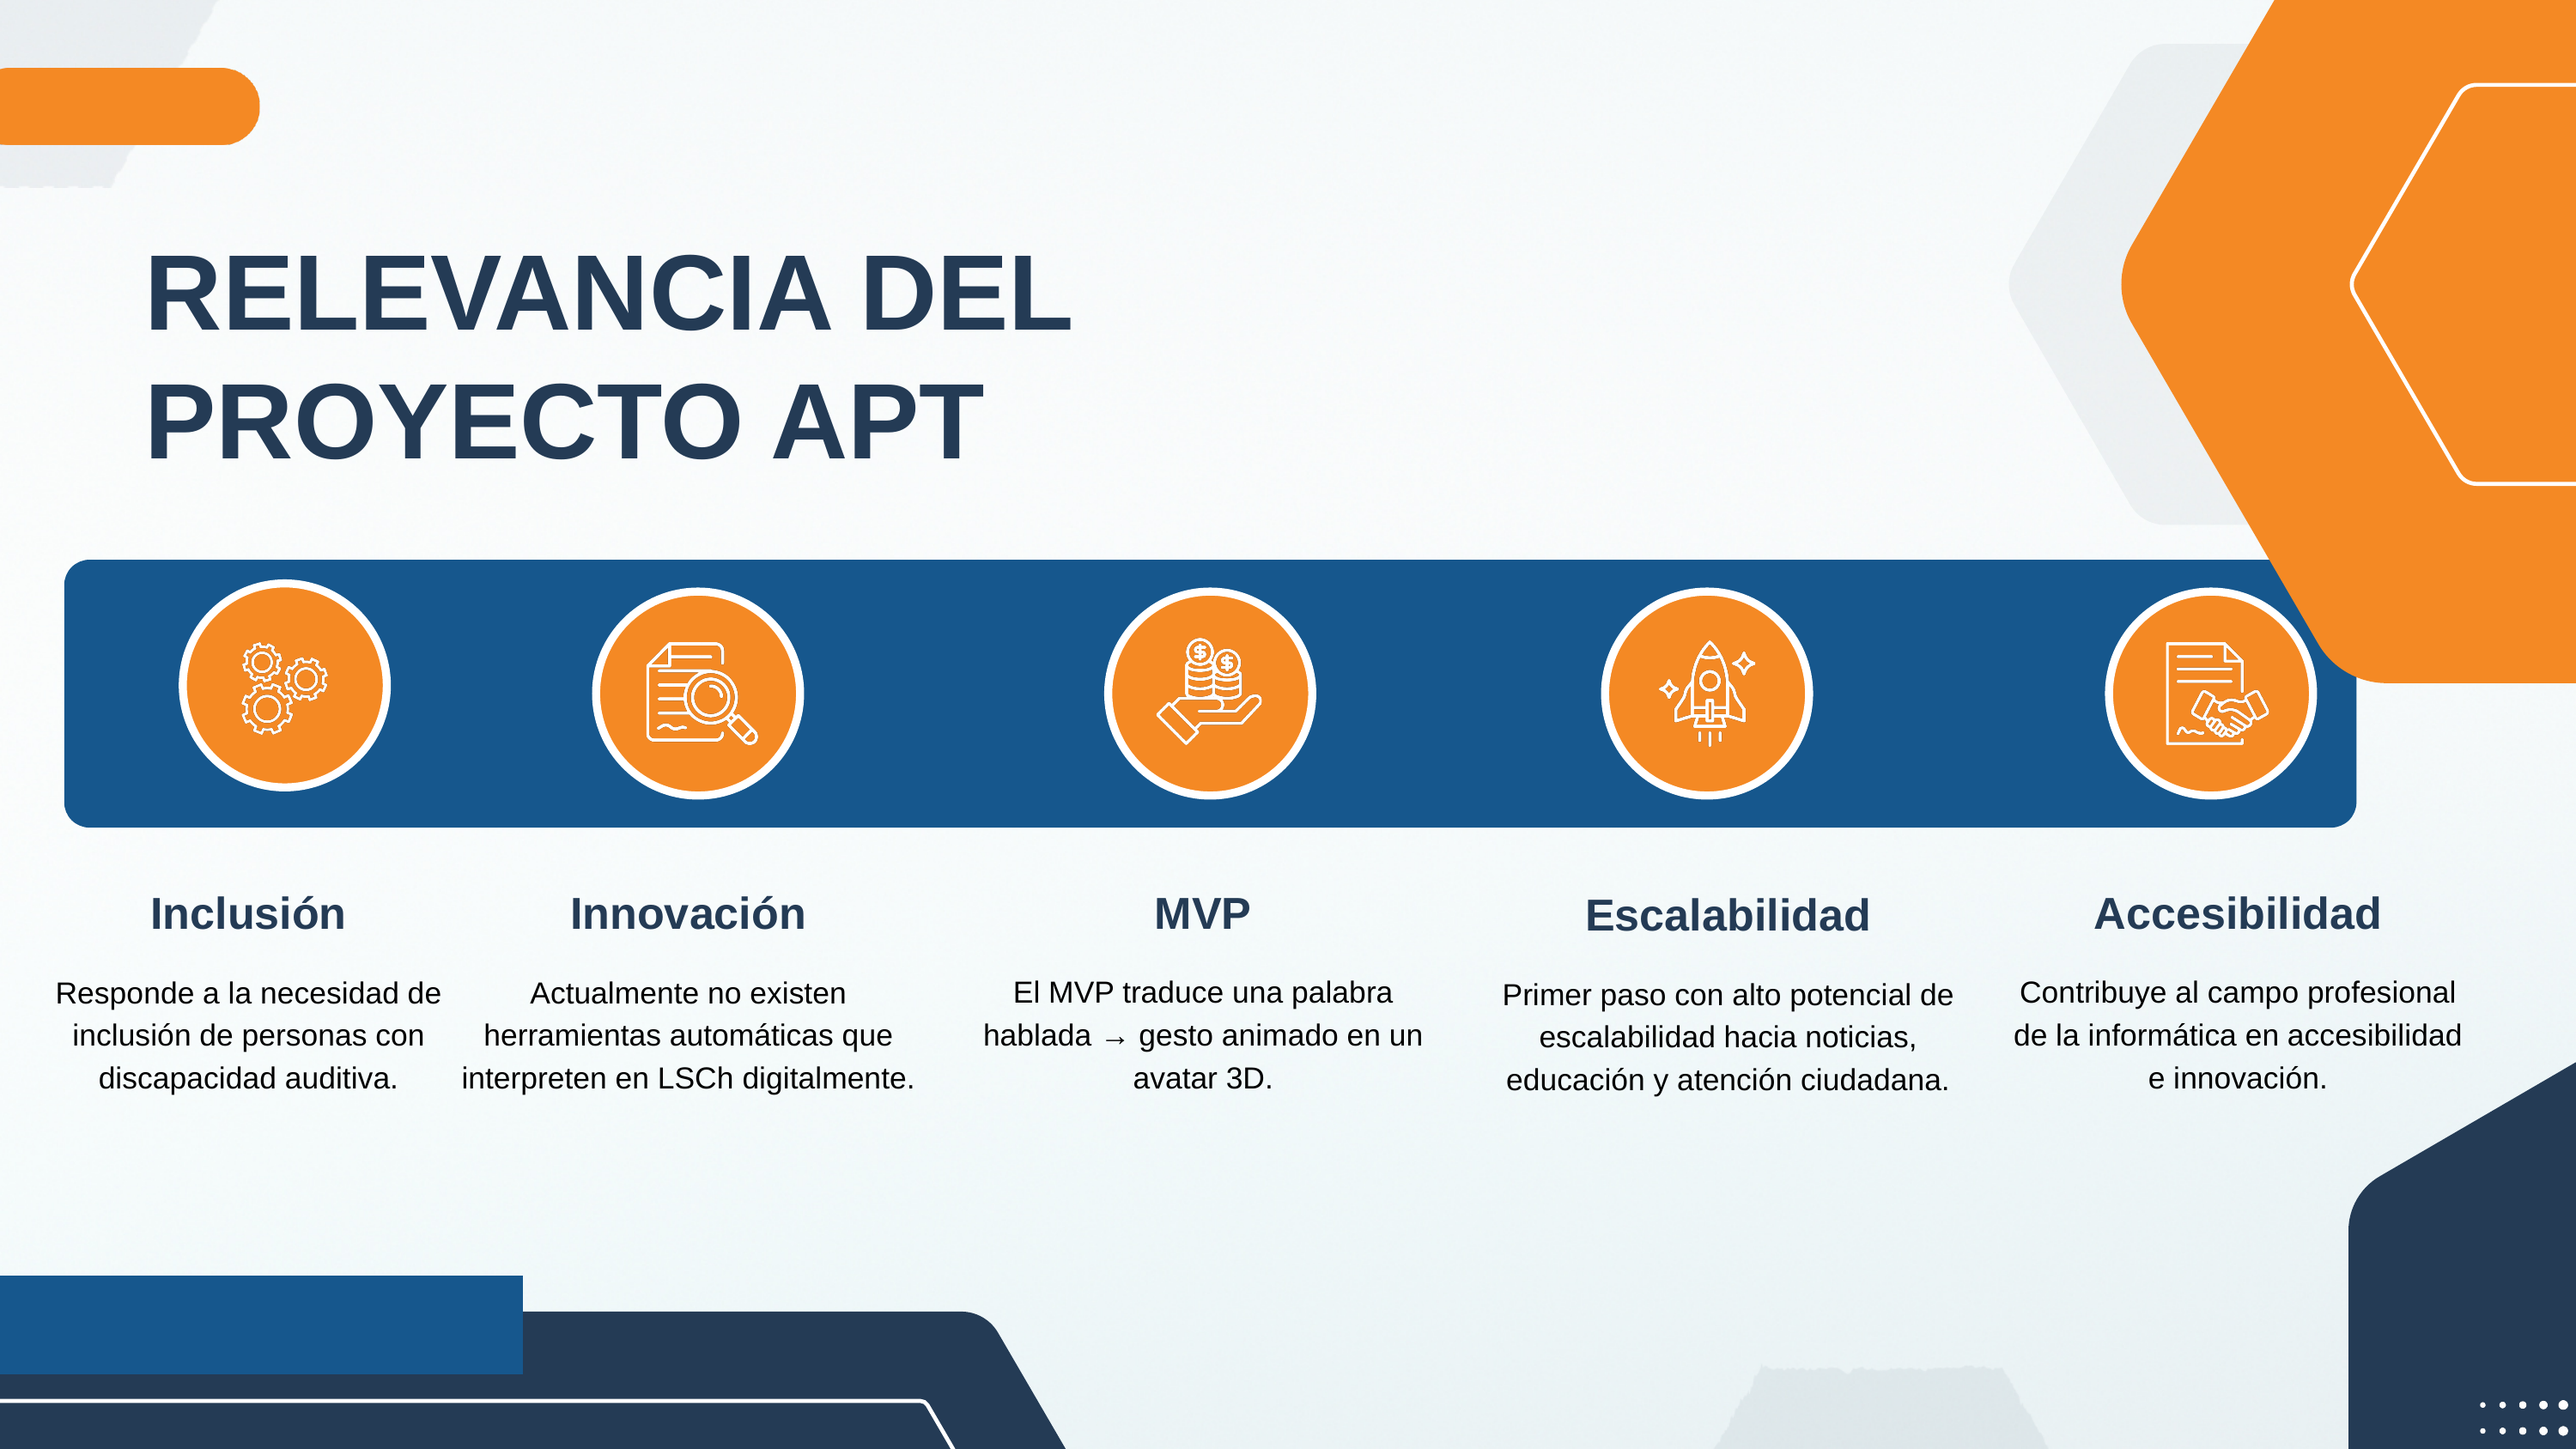

RELEVANCIA DEL PROYECTO APT

MVP
Accesibilidad
Inclusión
Innovación
Escalabilidad
El MVP traduce una palabra hablada → gesto animado en un avatar 3D.
Contribuye al campo profesional de la informática en accesibilidad e innovación.
Responde a la necesidad de inclusión de personas con discapacidad auditiva.
Actualmente no existen herramientas automáticas que interpreten en LSCh digitalmente.

Primer paso con alto potencial de escalabilidad hacia noticias, educación y atención ciudadana.